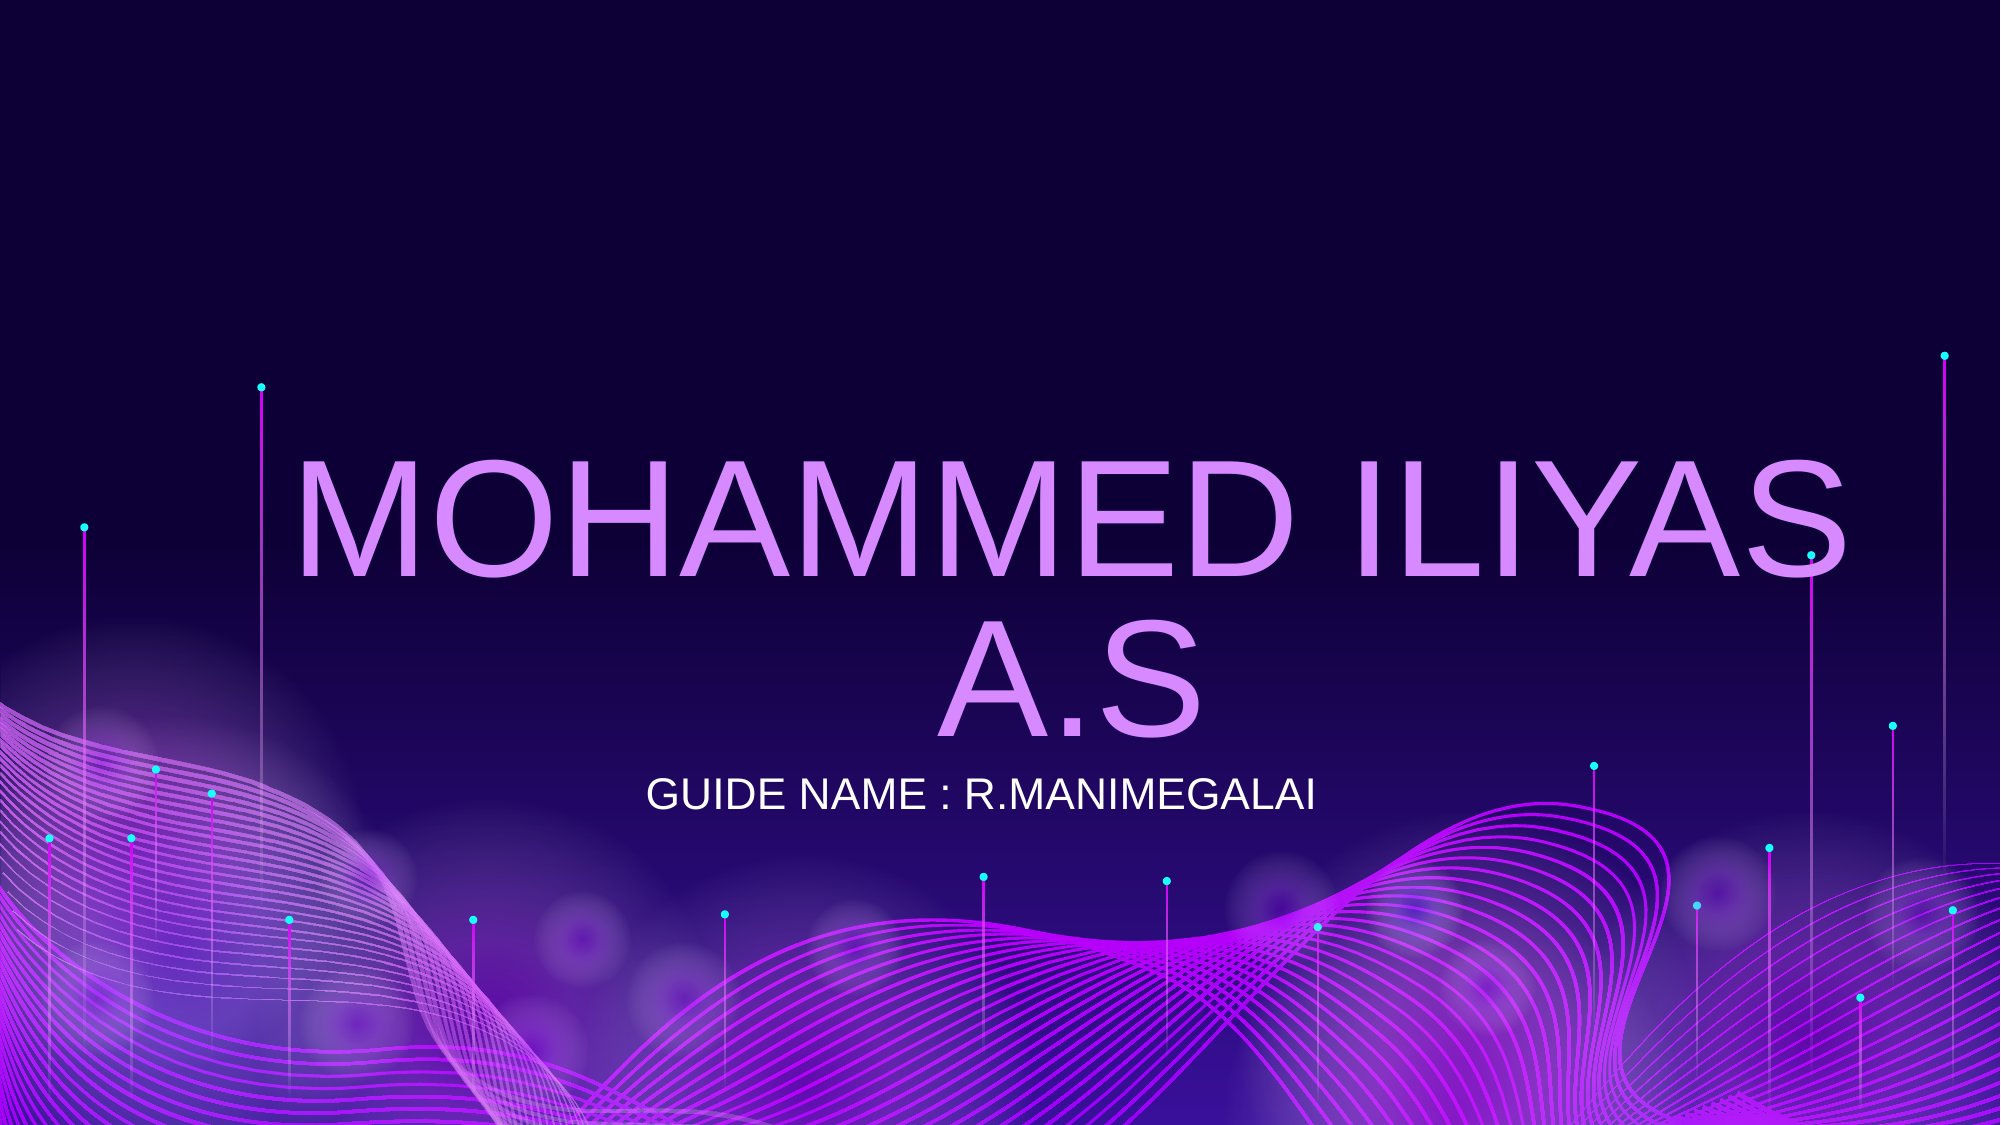

# MOHAMMED ILIYAS A.S
GUIDE NAME : R.MANIMEGALAI